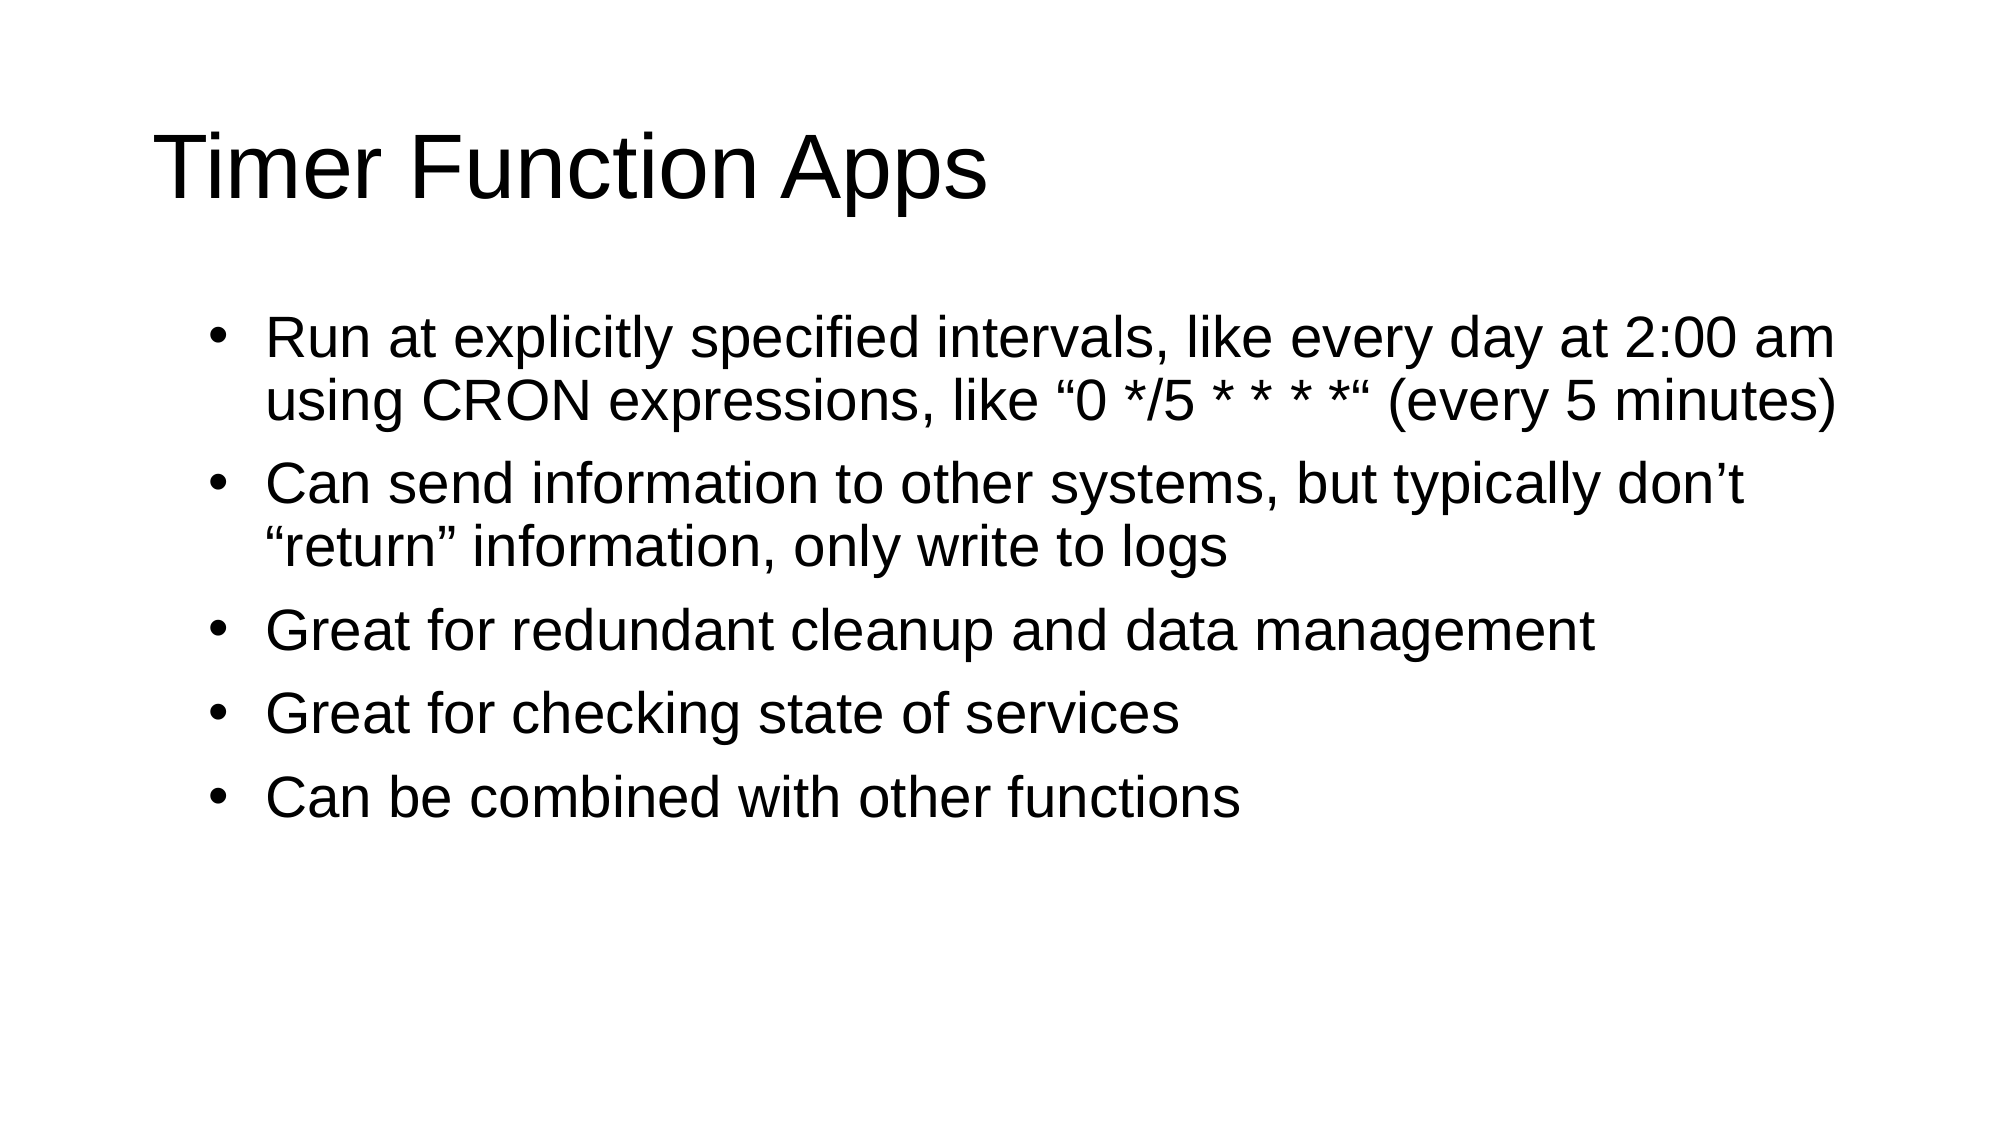

# Timer Function Apps
Run at explicitly specified intervals, like every day at 2:00 am using CRON expressions, like “0 */5 * * * *“ (every 5 minutes)
Can send information to other systems, but typically don’t “return” information, only write to logs
Great for redundant cleanup and data management
Great for checking state of services
Can be combined with other functions